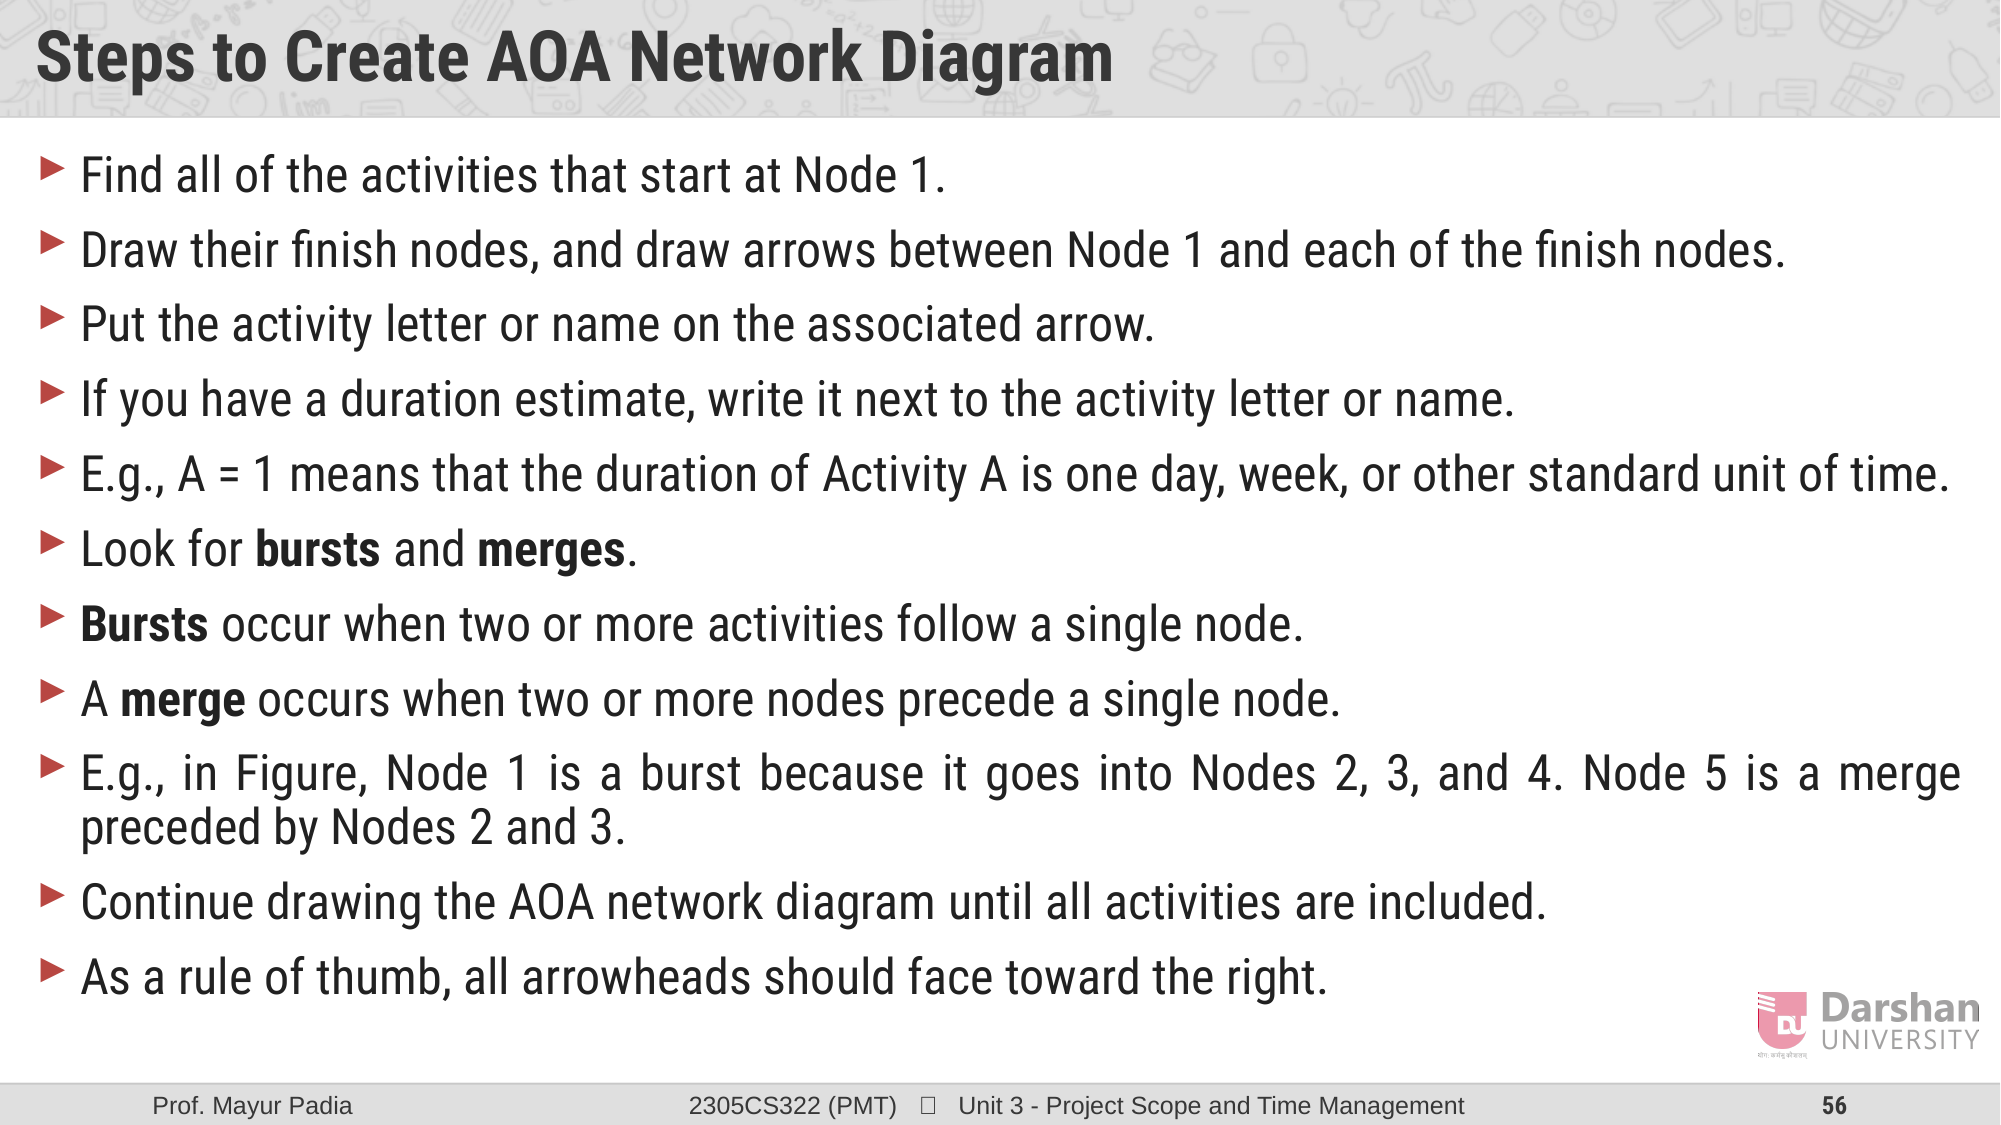

# Steps to Create AOA Network Diagram
Find all of the activities that start at Node 1.
Draw their finish nodes, and draw arrows between Node 1 and each of the finish nodes.
Put the activity letter or name on the associated arrow.
If you have a duration estimate, write it next to the activity letter or name.
E.g., A = 1 means that the duration of Activity A is one day, week, or other standard unit of time.
Look for bursts and merges.
Bursts occur when two or more activities follow a single node.
A merge occurs when two or more nodes precede a single node.
E.g., in Figure, Node 1 is a burst because it goes into Nodes 2, 3, and 4. Node 5 is a merge preceded by Nodes 2 and 3.
Continue drawing the AOA network diagram until all activities are included.
As a rule of thumb, all arrowheads should face toward the right.